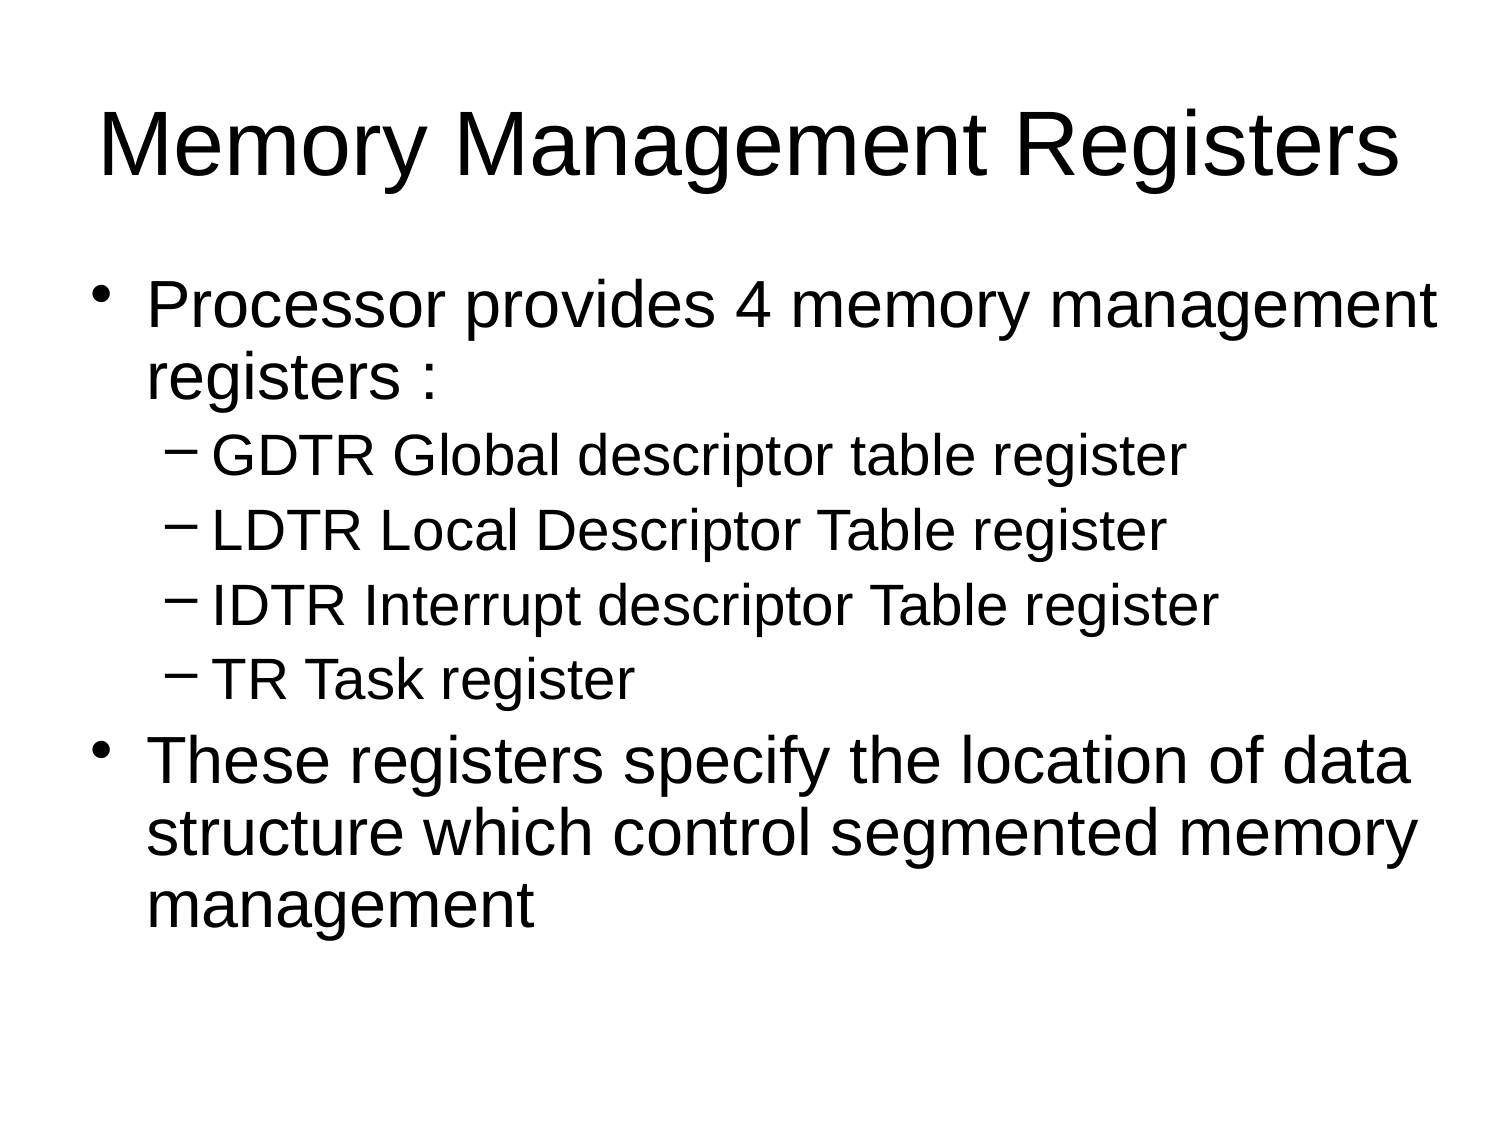

# Memory Management Registers
Processor provides 4 memory management registers :
GDTR Global descriptor table register
LDTR Local Descriptor Table register
IDTR Interrupt descriptor Table register
TR Task register
These registers specify the location of data structure which control segmented memory management